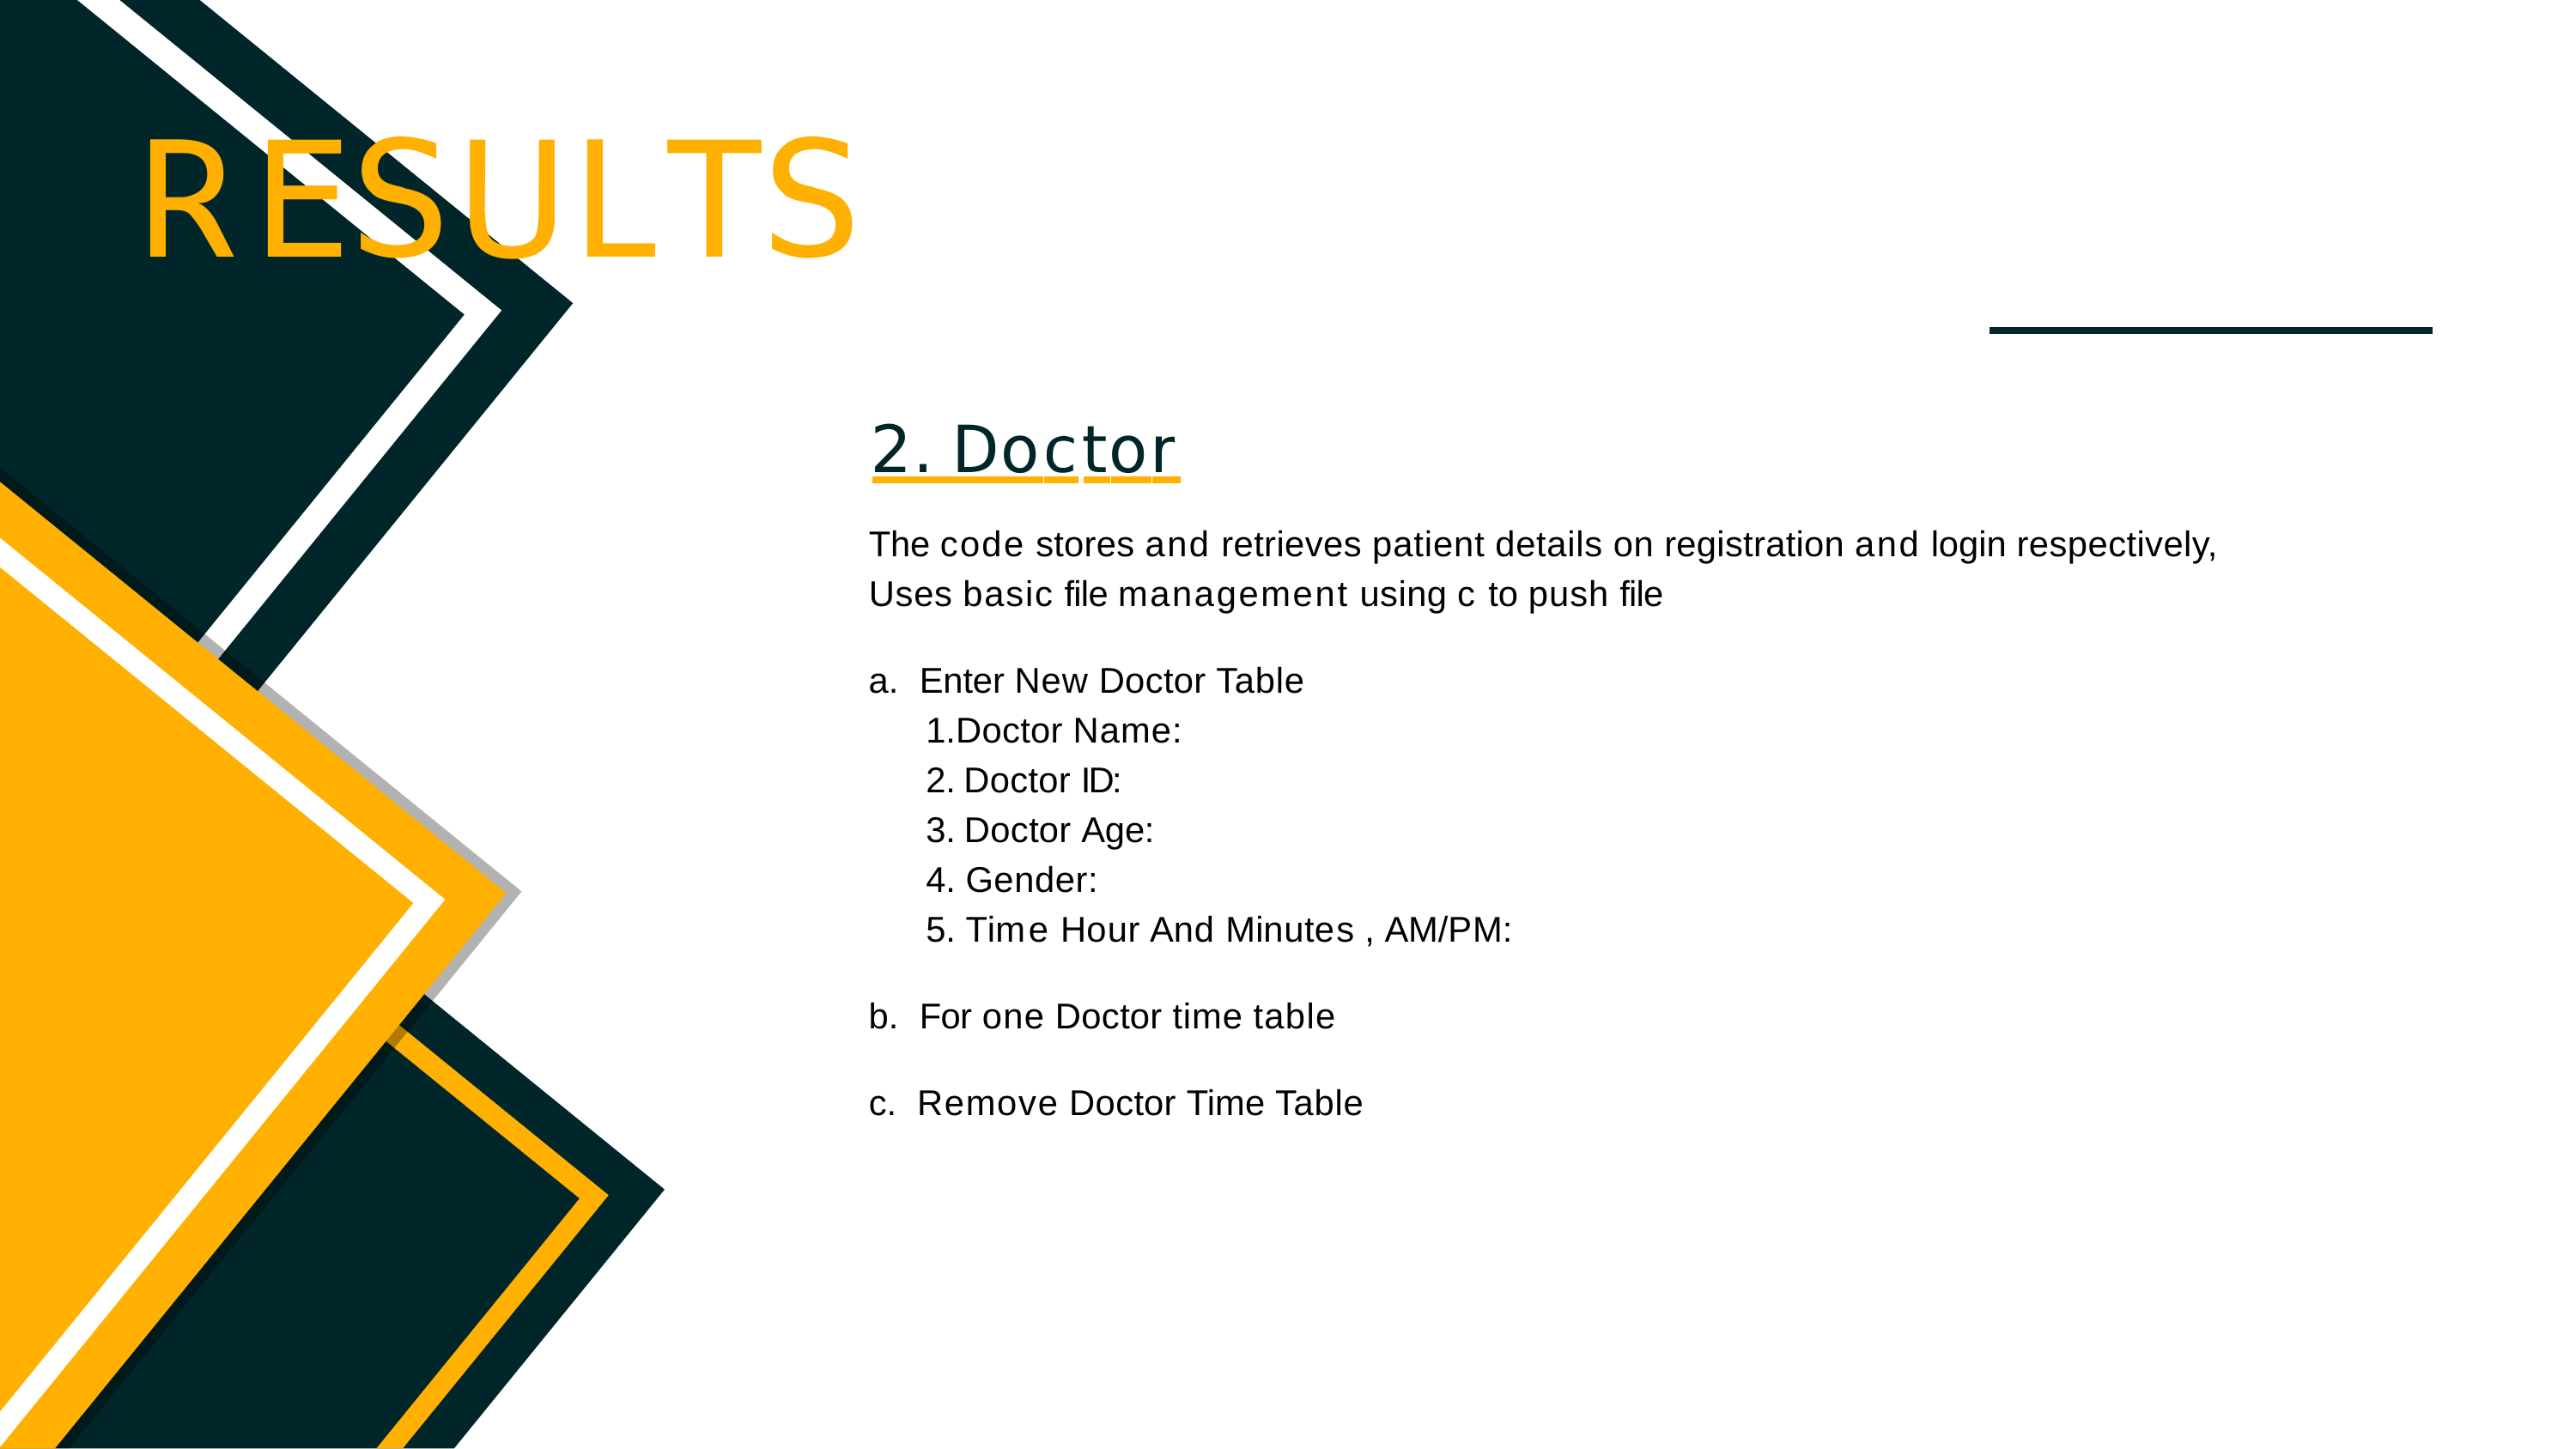

# RESULTS
2. Doctor
The code stores and retrieves patient details on registration and login respectively,
Uses basic file management using c to push file

Enter New Doctor Table
Doctor Name:
Doctor ID:
Doctor Age:
Gender:
Time Hour And Minutes , AM/PM:

For one Doctor time table

Remove Doctor Time Table